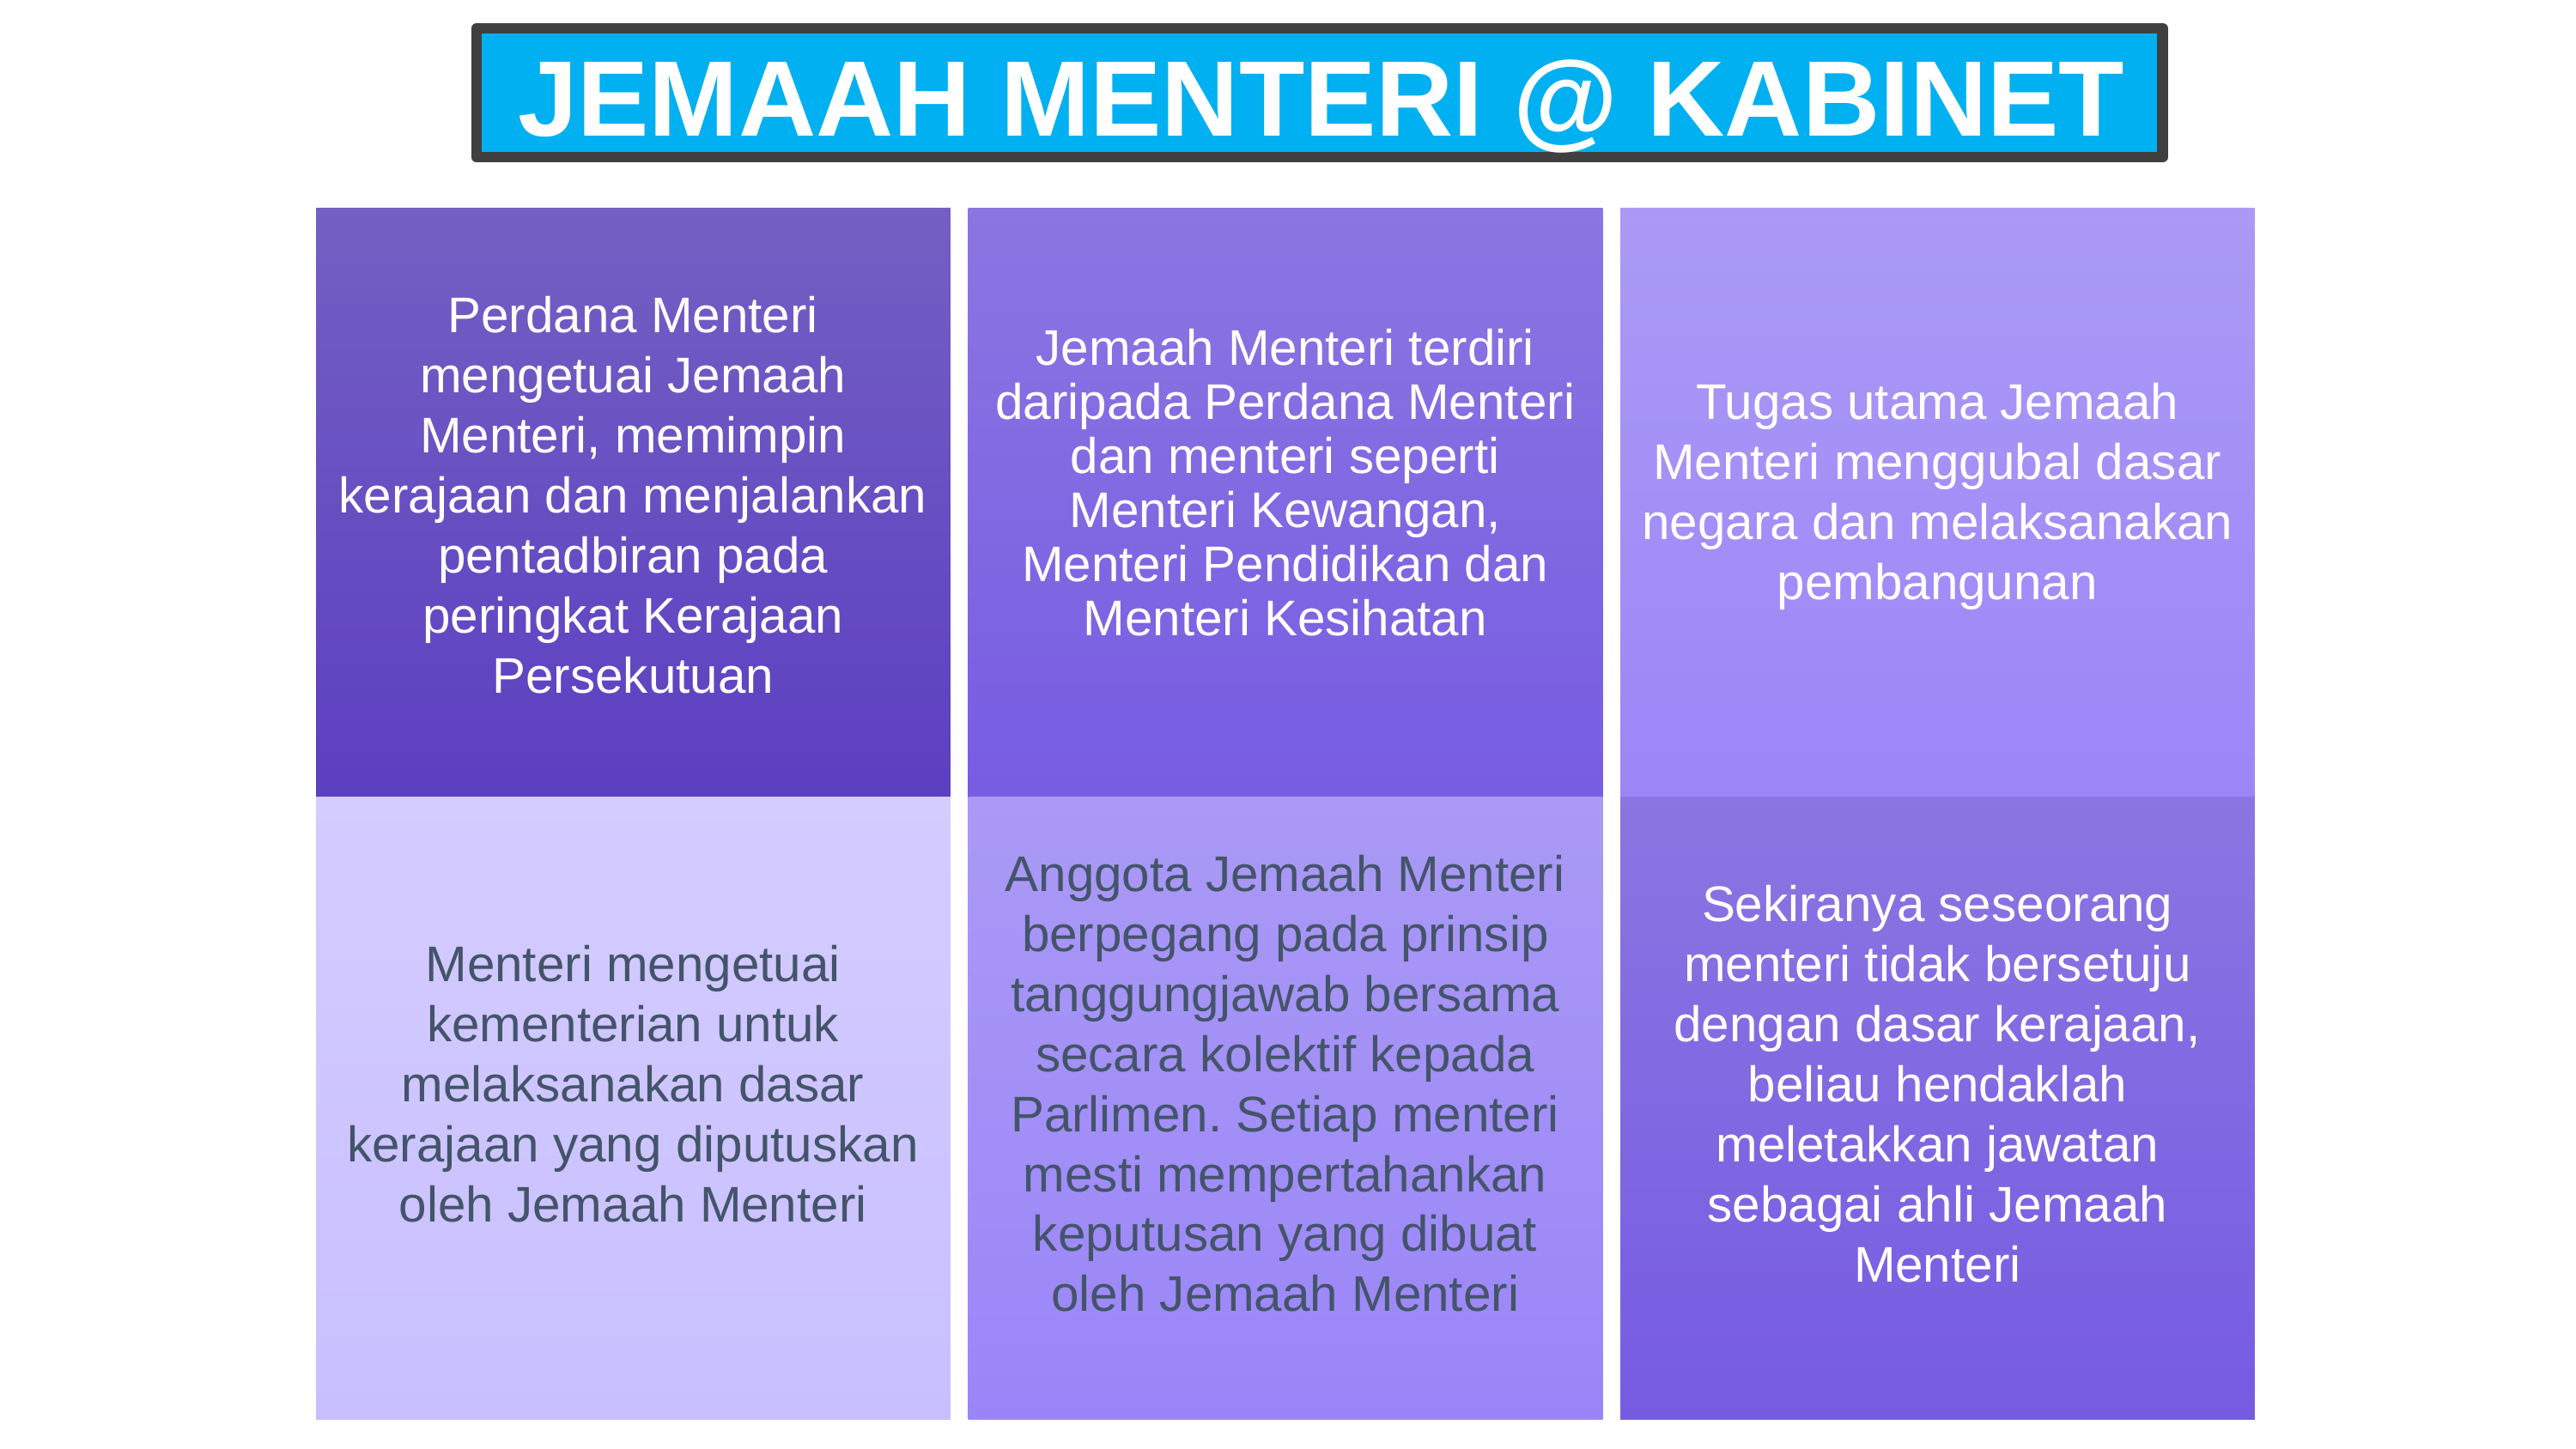

JEMAAH MENTERI @ KABINET
Perdana Menteri mengetuai Jemaah Menteri, memimpin kerajaan dan menjalankan pentadbiran pada peringkat Kerajaan Persekutuan

Jemaah Menteri terdiri daripada Perdana Menteri dan menteri seperti Menteri Kewangan, Menteri Pendidikan dan Menteri Kesihatan

Tugas utama Jemaah Menteri menggubal dasar negara dan melaksanakan pembangunan

Menteri mengetuai kementerian untuk melaksanakan dasar kerajaan yang diputuskan oleh Jemaah Menteri

Anggota Jemaah Menteri berpegang pada prinsip tanggungjawab bersama secara kolektif kepada Parlimen. Setiap menteri mesti mempertahankan keputusan yang dibuat oleh Jemaah Menteri

Sekiranya seseorang menteri tidak bersetuju dengan dasar kerajaan, beliau hendaklah meletakkan jawatan sebagai ahli Jemaah Menteri